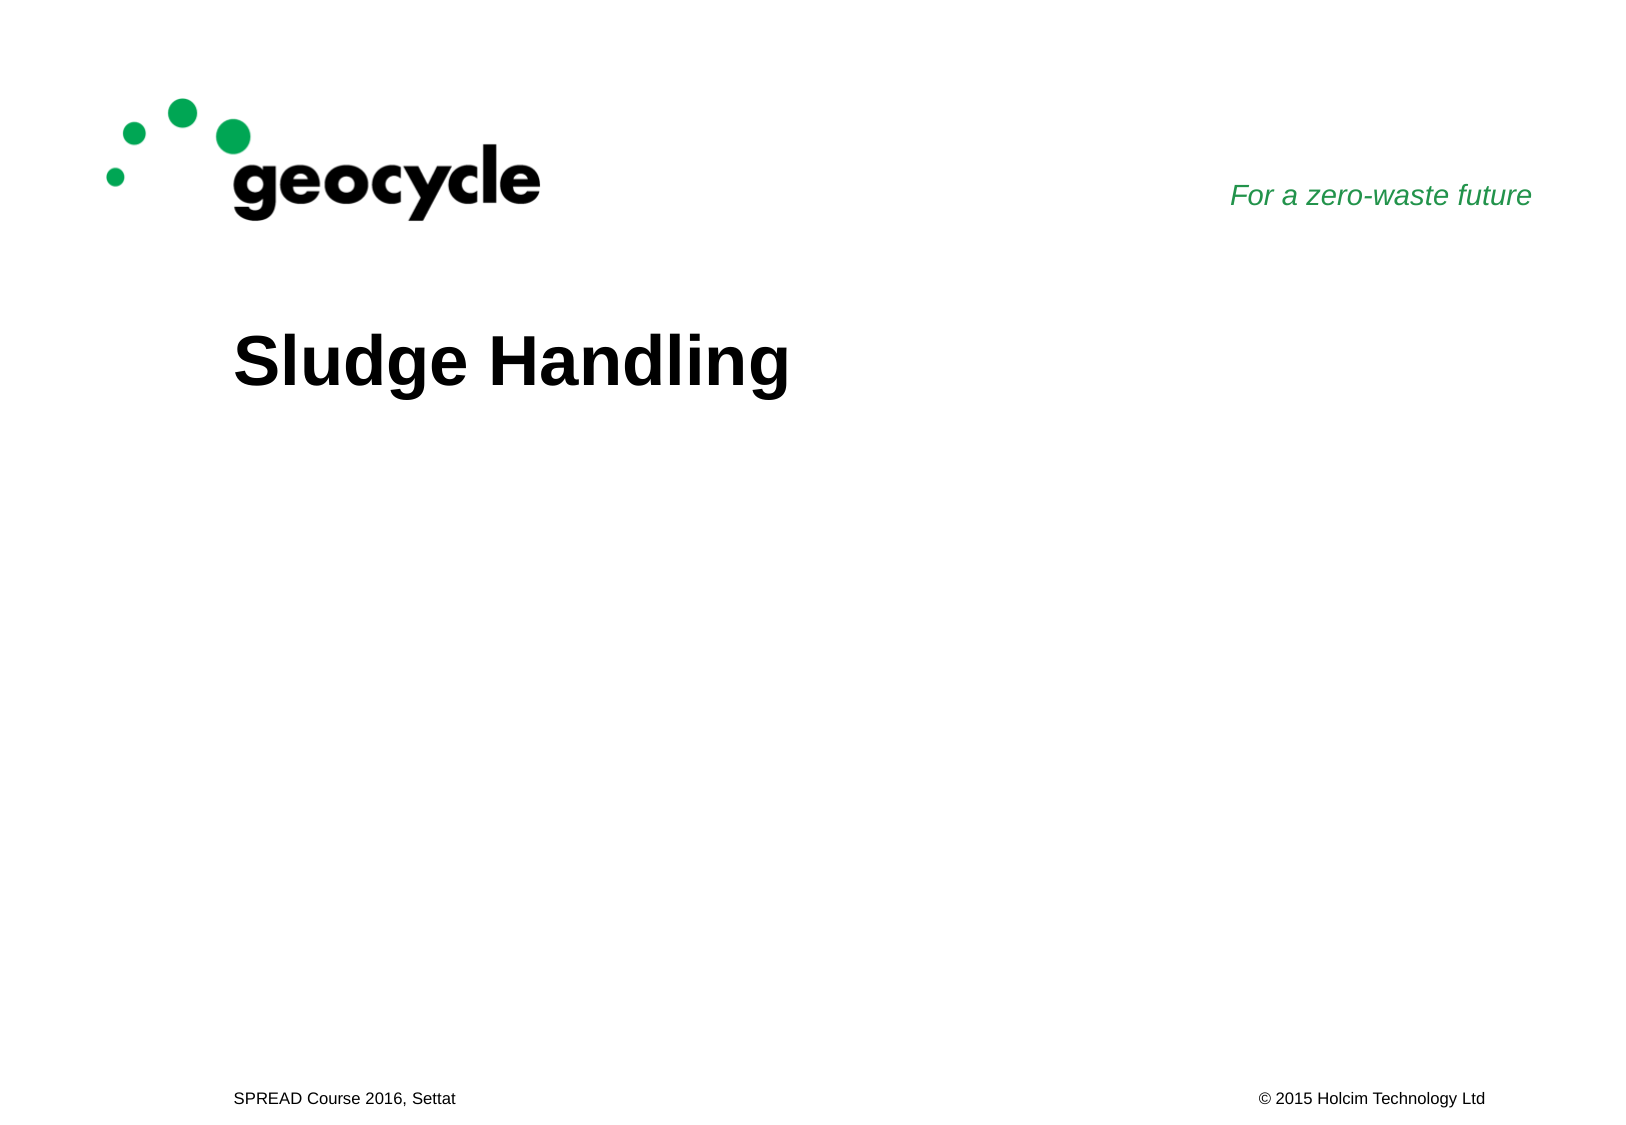

# Sludge Handling
SPREAD Course 2016, Settat